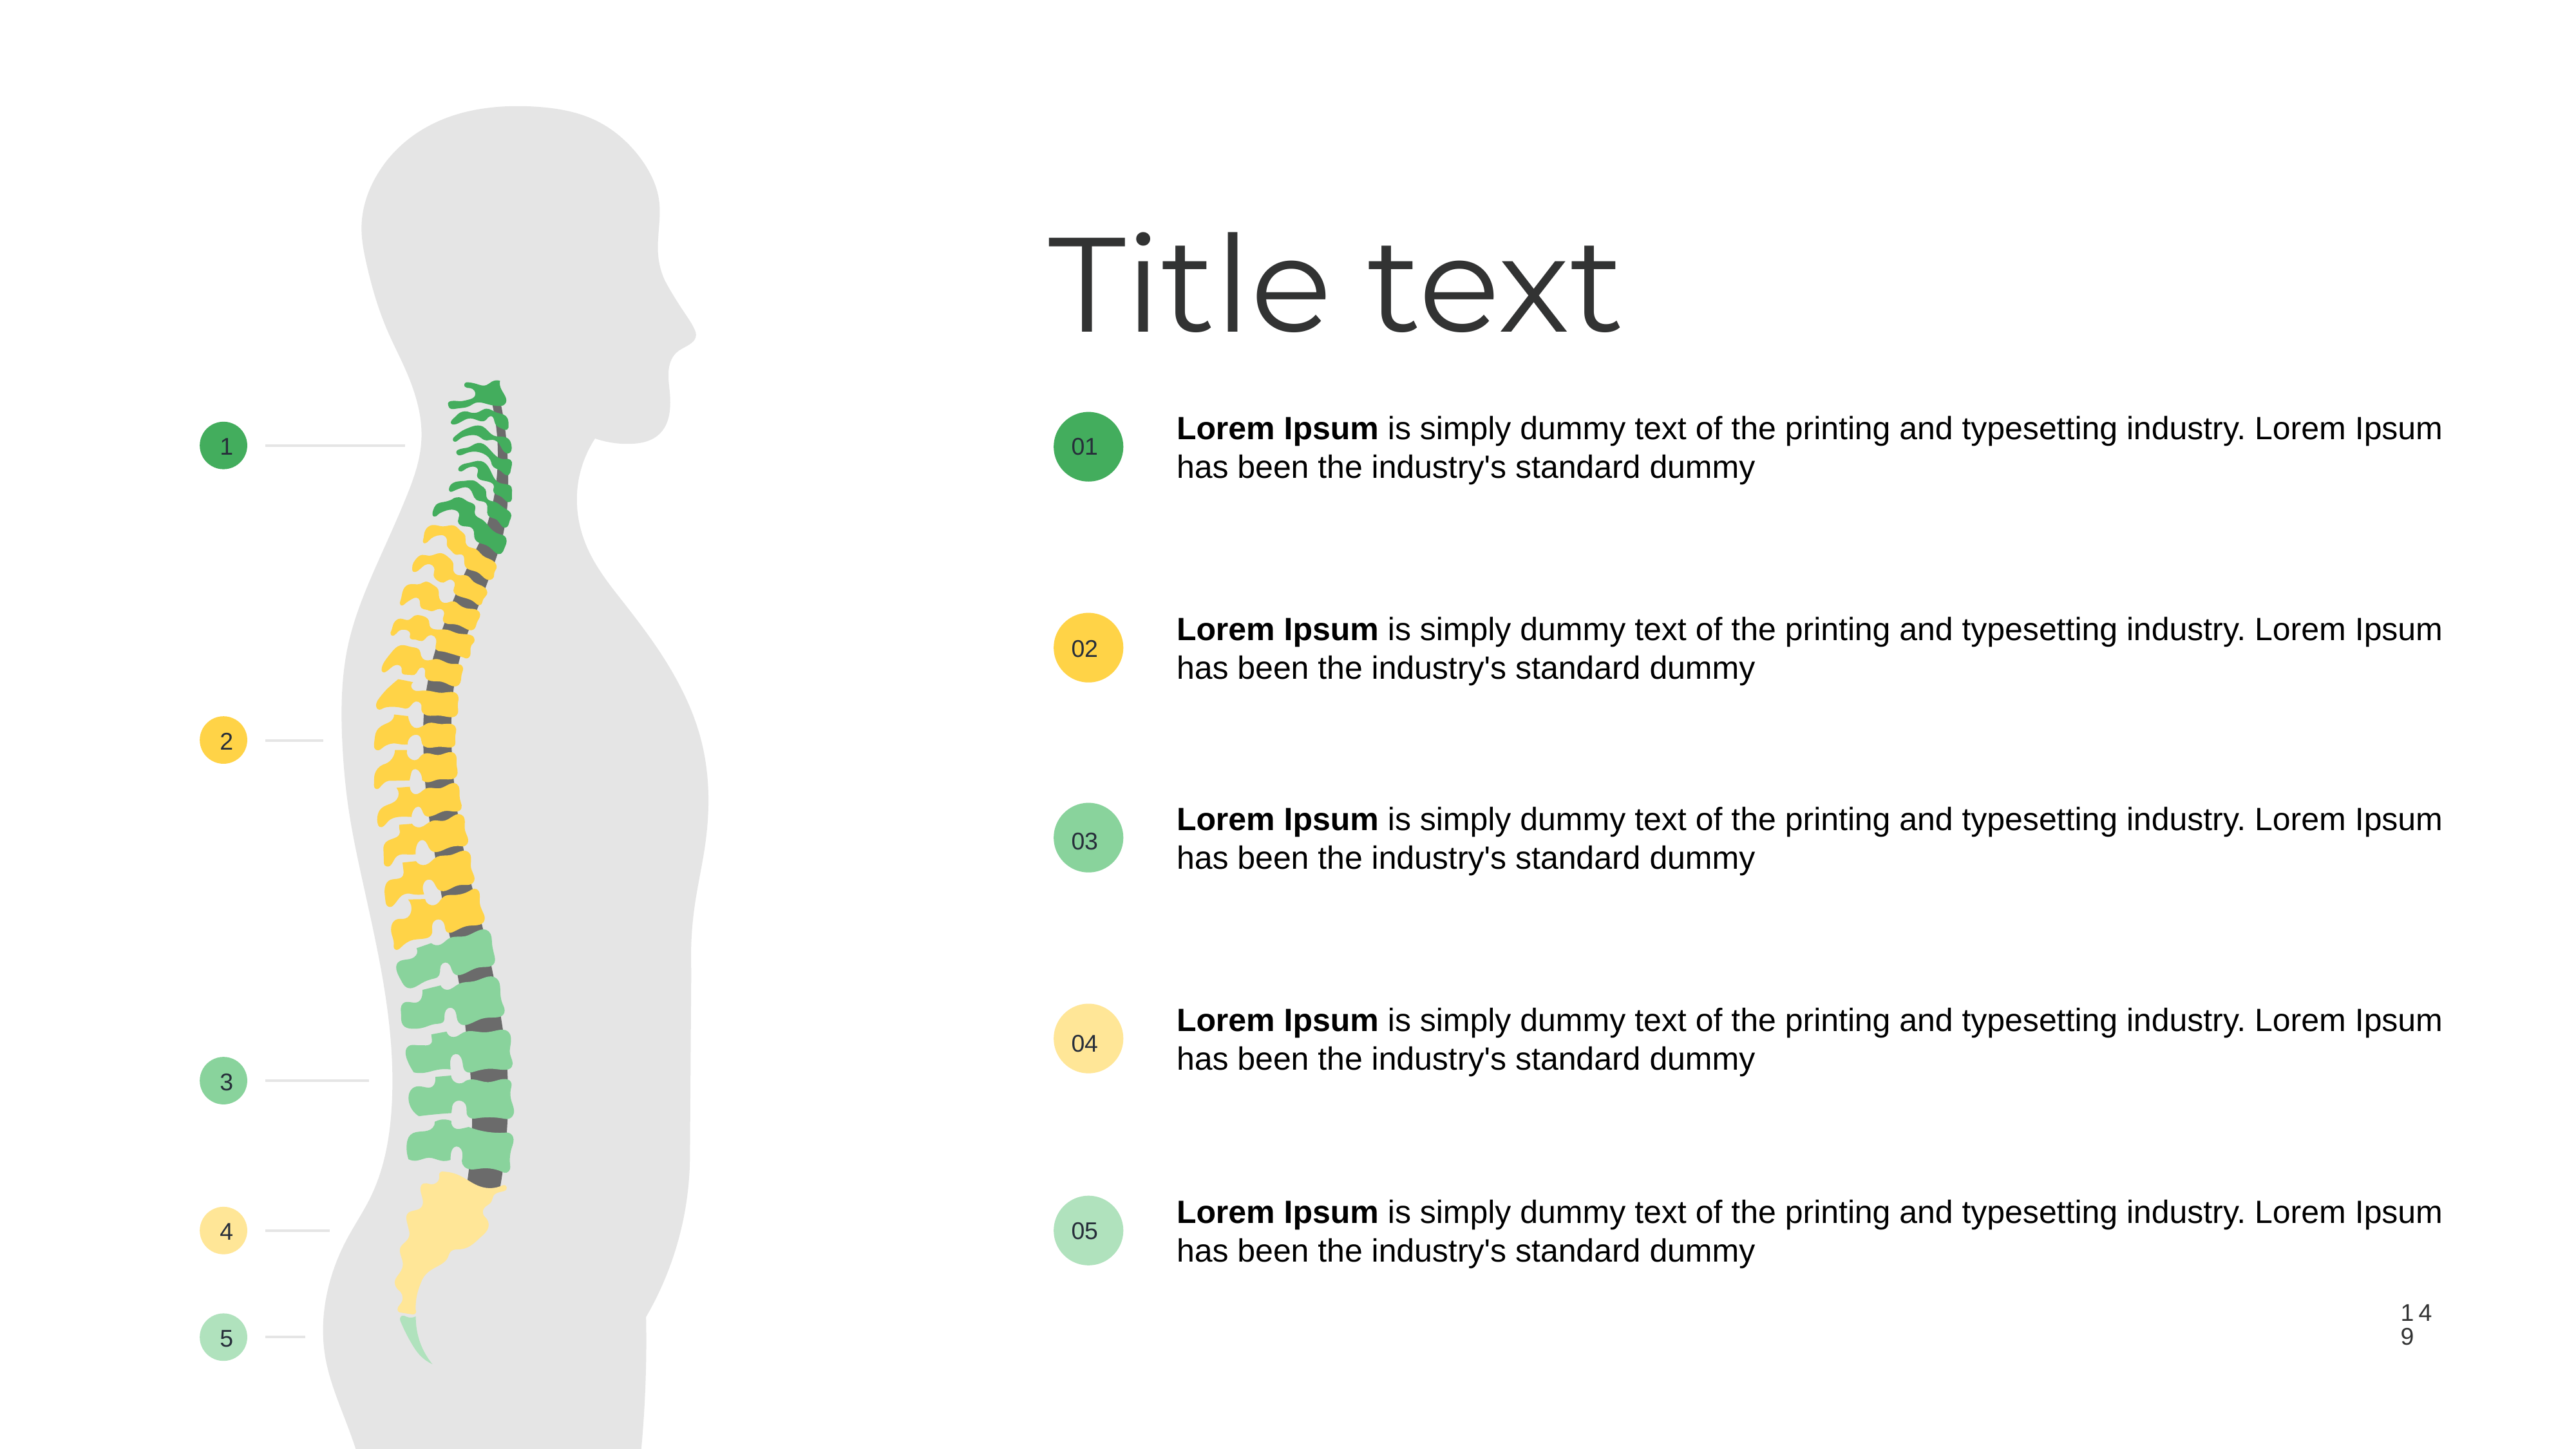

Title text

Lorem Ipsum is simply dummy text of the printing and typesetting industry. Lorem Ipsum has been the industry's standard dummy

1

2

3

4

5

01

Lorem Ipsum is simply dummy text of the printing and typesetting industry. Lorem Ipsum has been the industry's standard dummy

02

Lorem Ipsum is simply dummy text of the printing and typesetting industry. Lorem Ipsum has been the industry's standard dummy

03

Lorem Ipsum is simply dummy text of the printing and typesetting industry. Lorem Ipsum has been the industry's standard dummy

04

Lorem Ipsum is simply dummy text of the printing and typesetting industry. Lorem Ipsum has been the industry's standard dummy

05
149